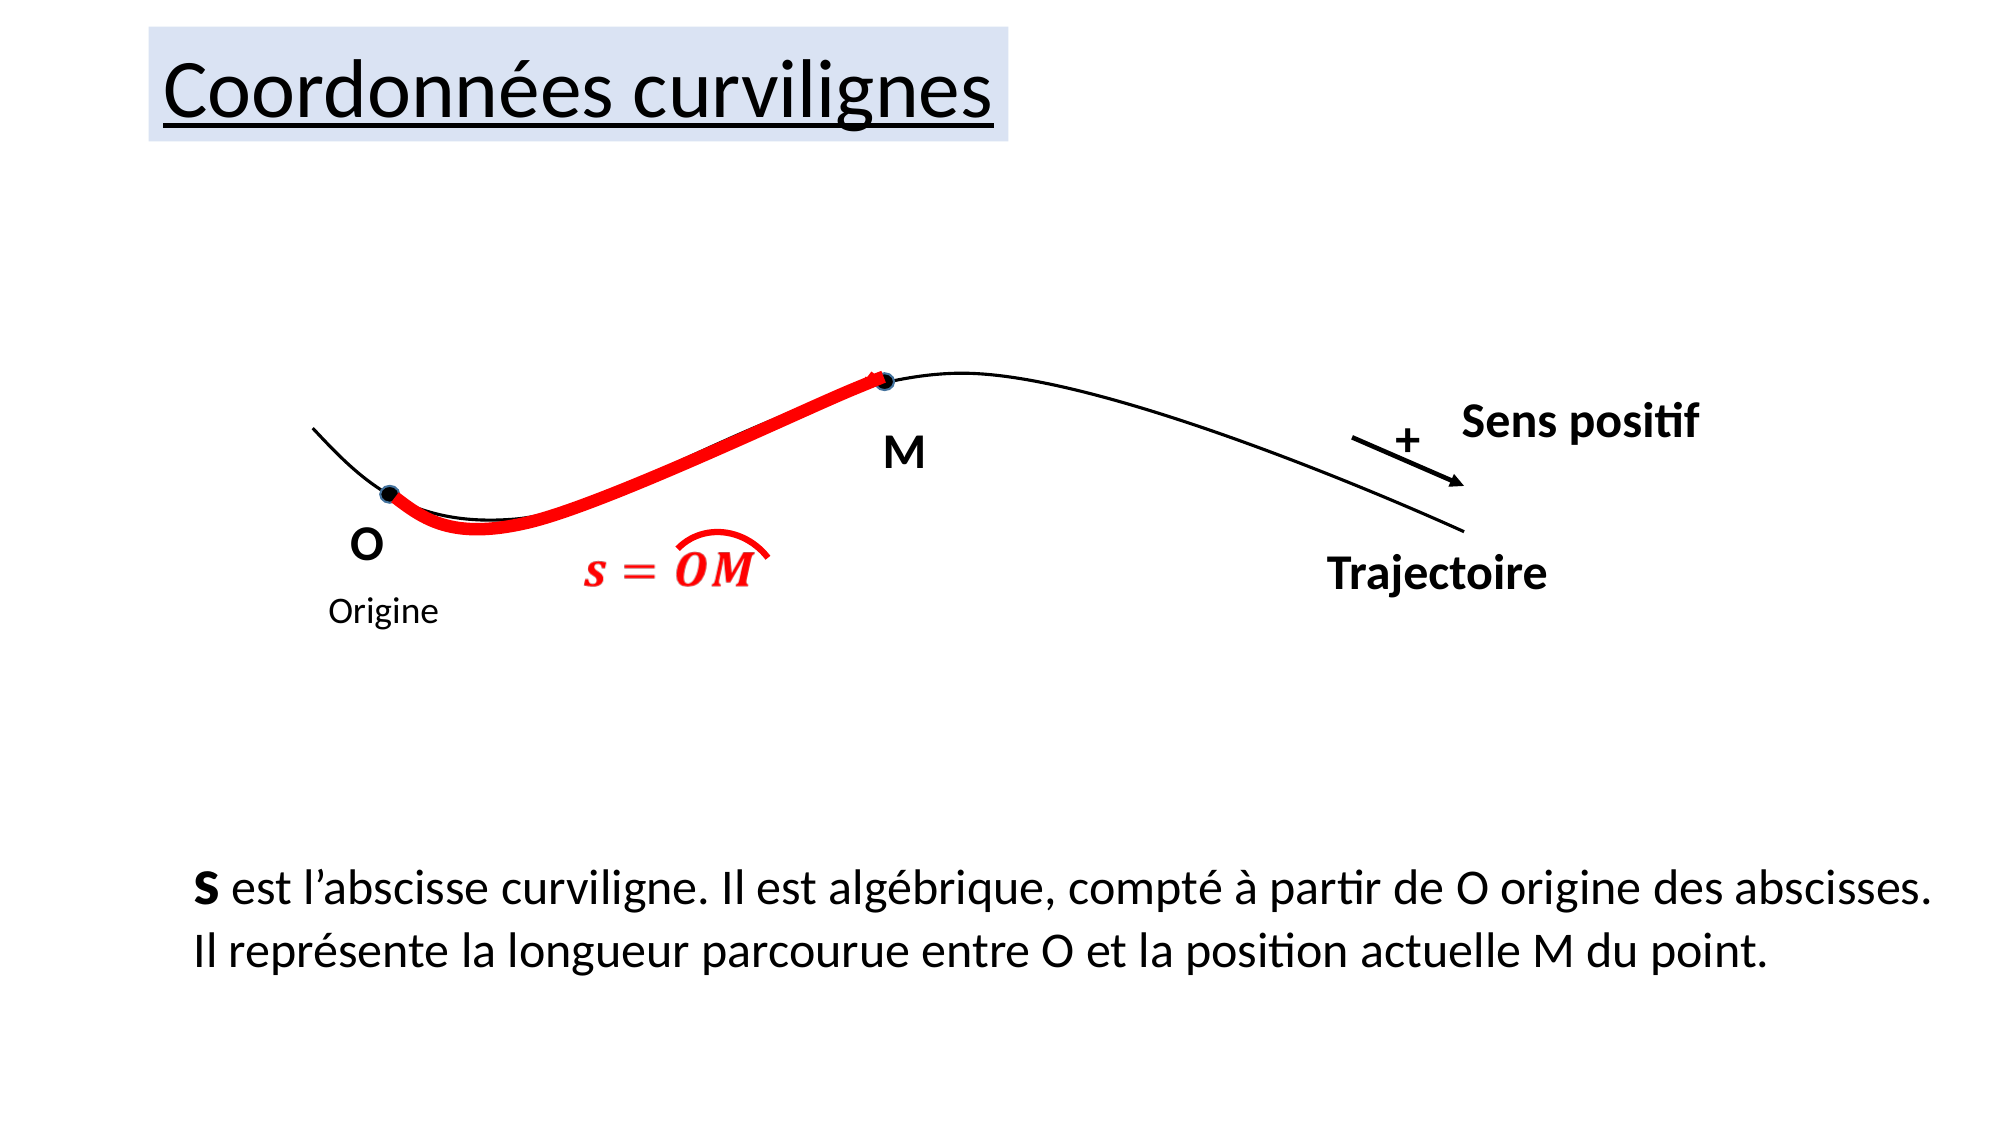

Coordonnées curvilignes

M

O
Origine
Sens positif
+

Trajectoire
s est l’abscisse curviligne. Il est algébrique, compté à partir de O origine des abscisses.
Il représente la longueur parcourue entre O et la position actuelle M du point.